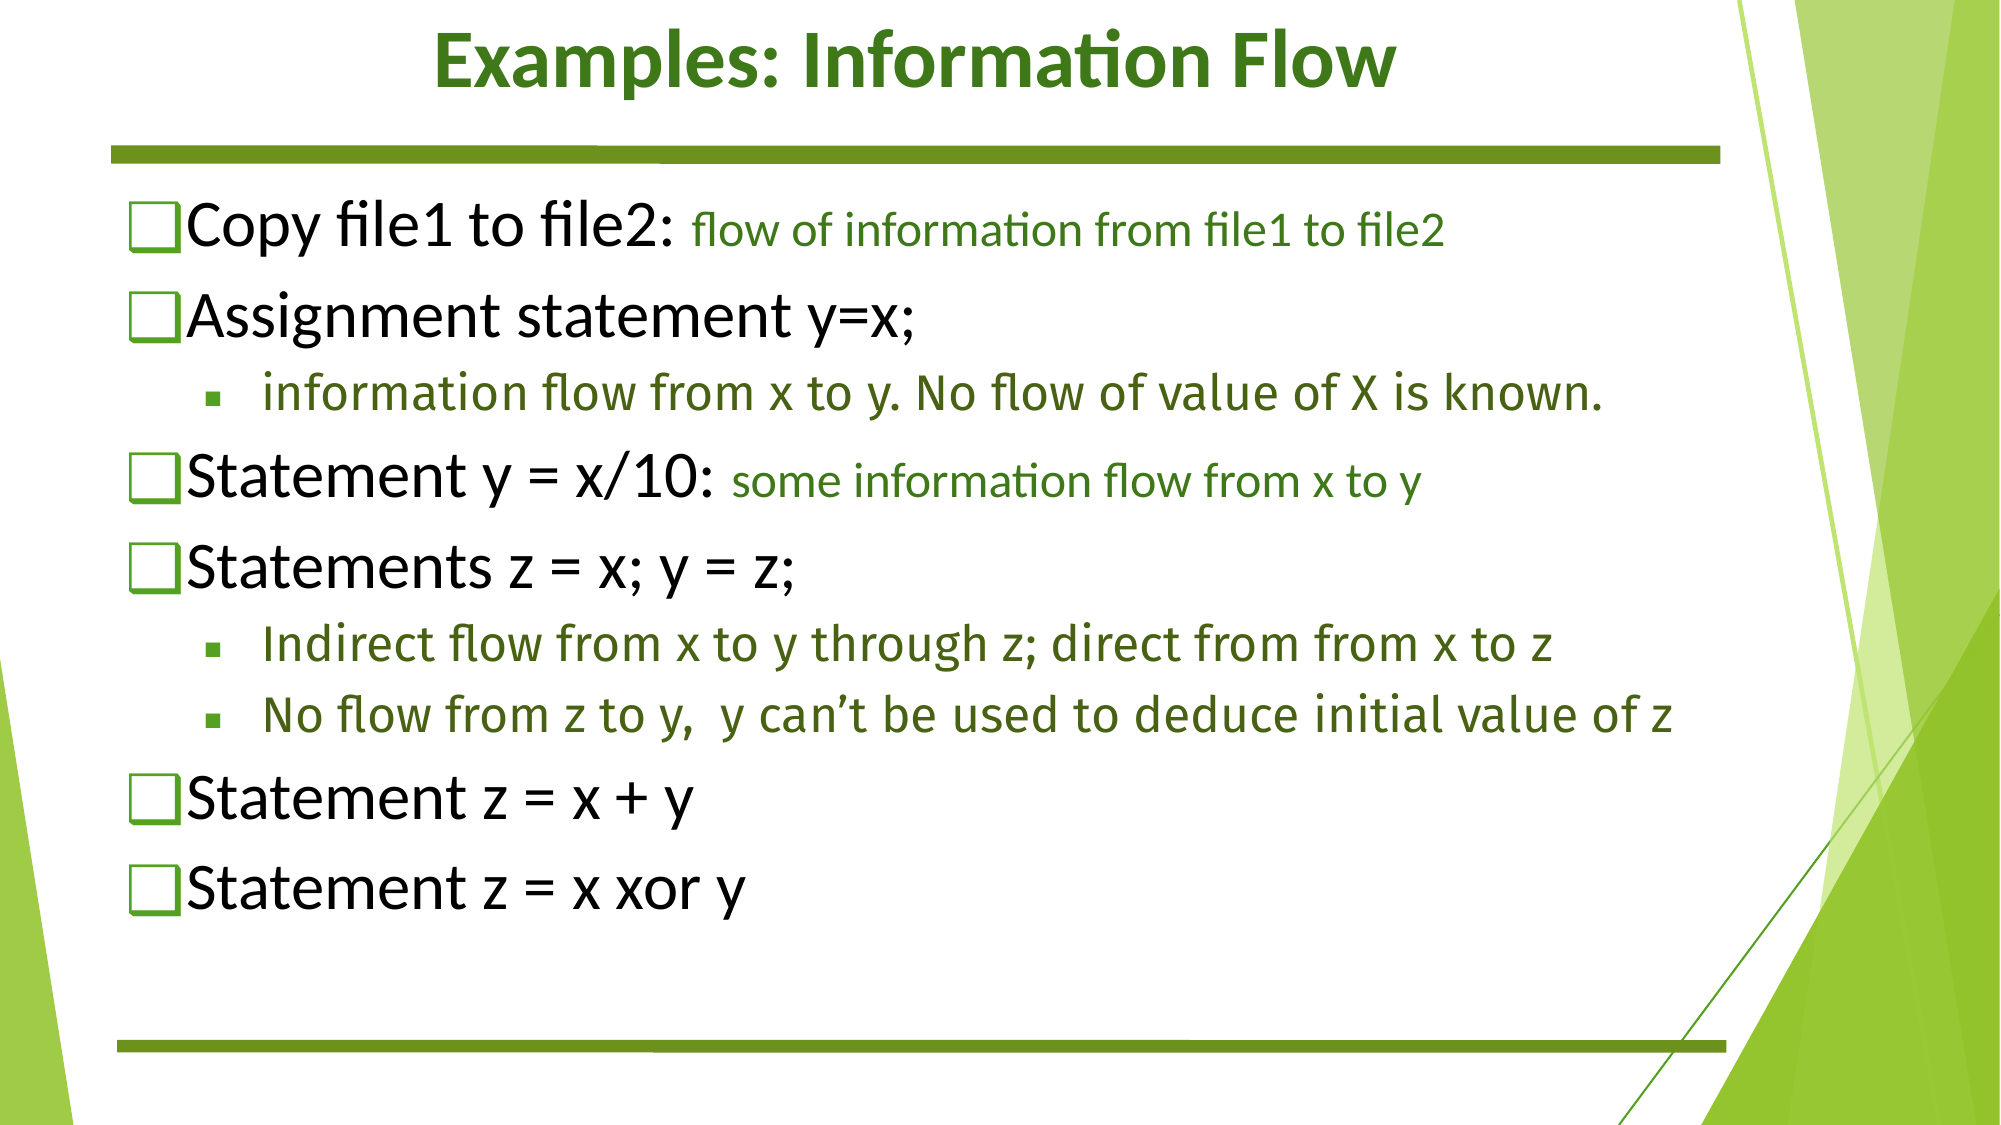

# Examples: Information Flow
Copy file1 to file2: flow of information from file1 to file2
Assignment statement y=x;
information flow from x to y. No flow of value of X is known.
Statement y = x/10: some information flow from x to y
Statements z = x; y = z;
Indirect flow from x to y through z; direct from from x to z
No flow from z to y,  y can’t be used to deduce initial value of z
Statement z = x + y
Statement z = x xor y